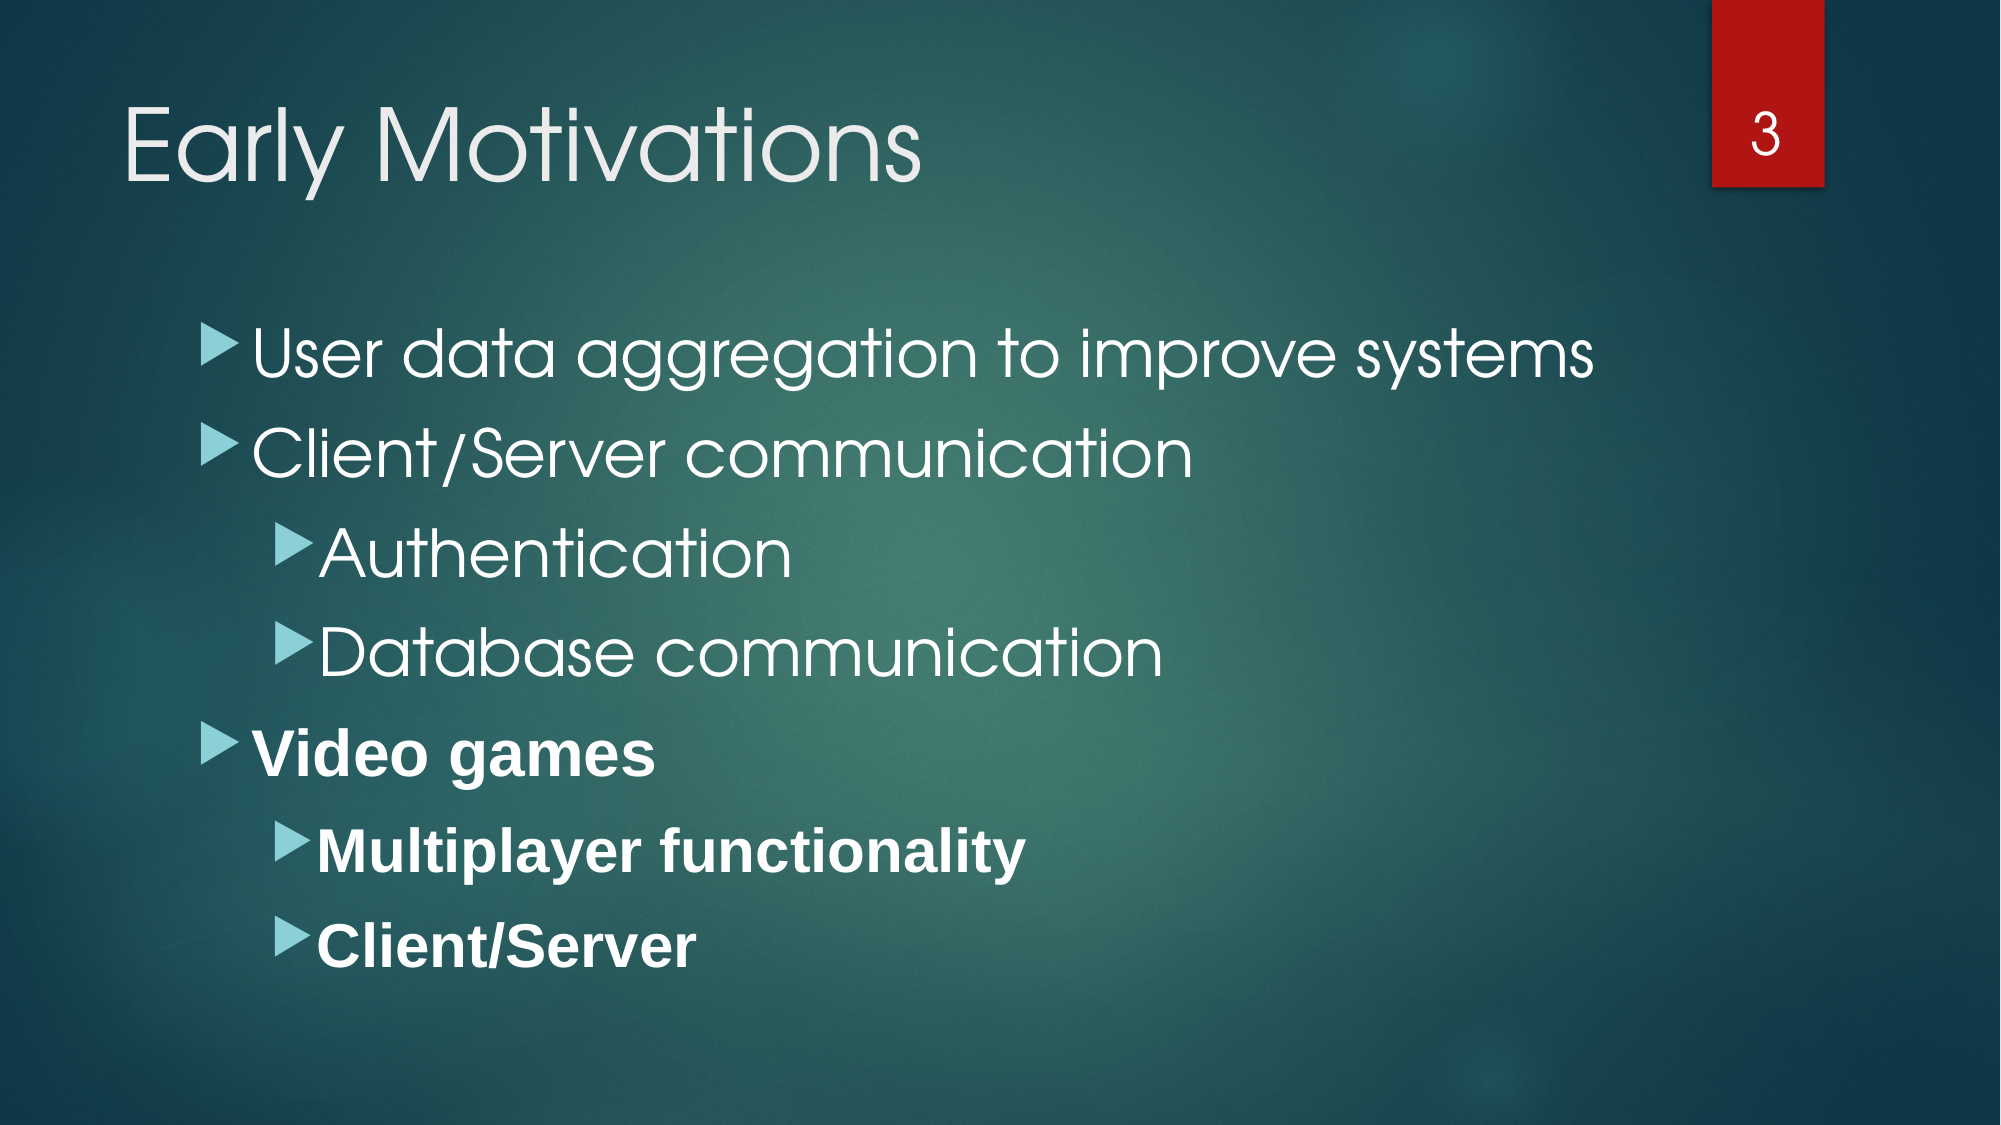

3
# Early Motivations
User data aggregation to improve systems
Client/Server communication
Authentication
Database communication
Video games
Multiplayer functionality
Client/Server